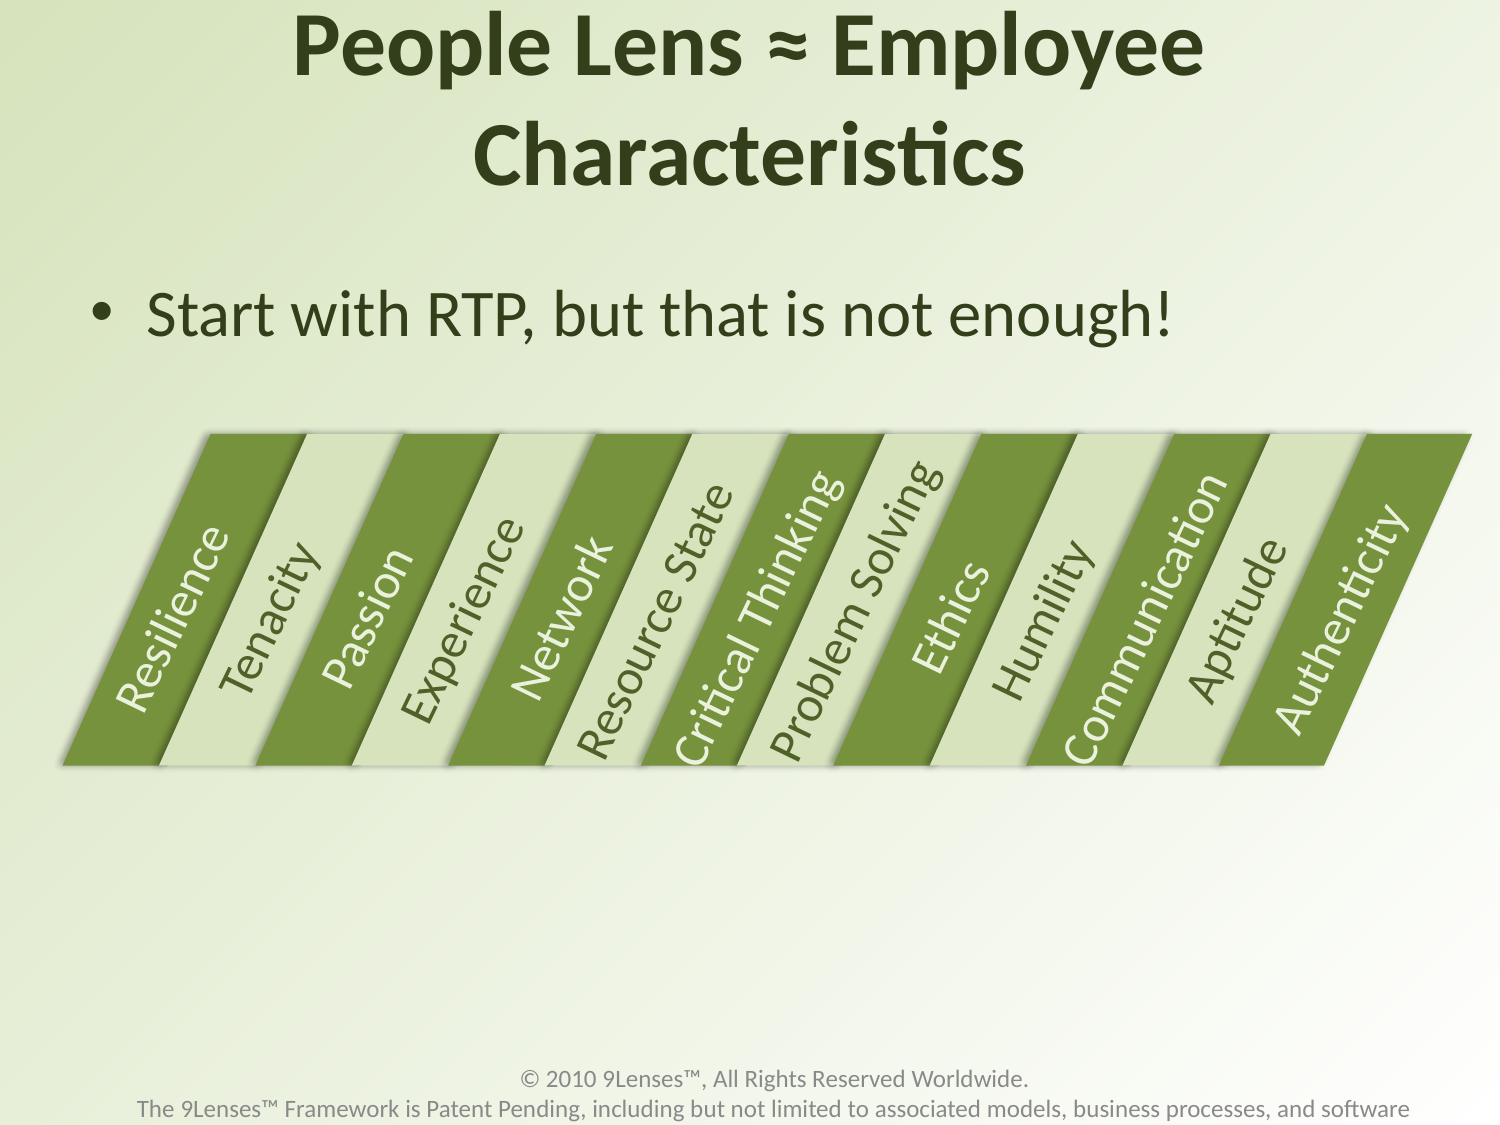

# People Lens ≈ Employee Characteristics
Start with RTP, but that is not enough!

Network
Critical Thinking
Authenticity
Resilience
Ethics
Communication
Passion
Tenacity
Experience
Resource State
 Problem Solving
Humility
Aptitude